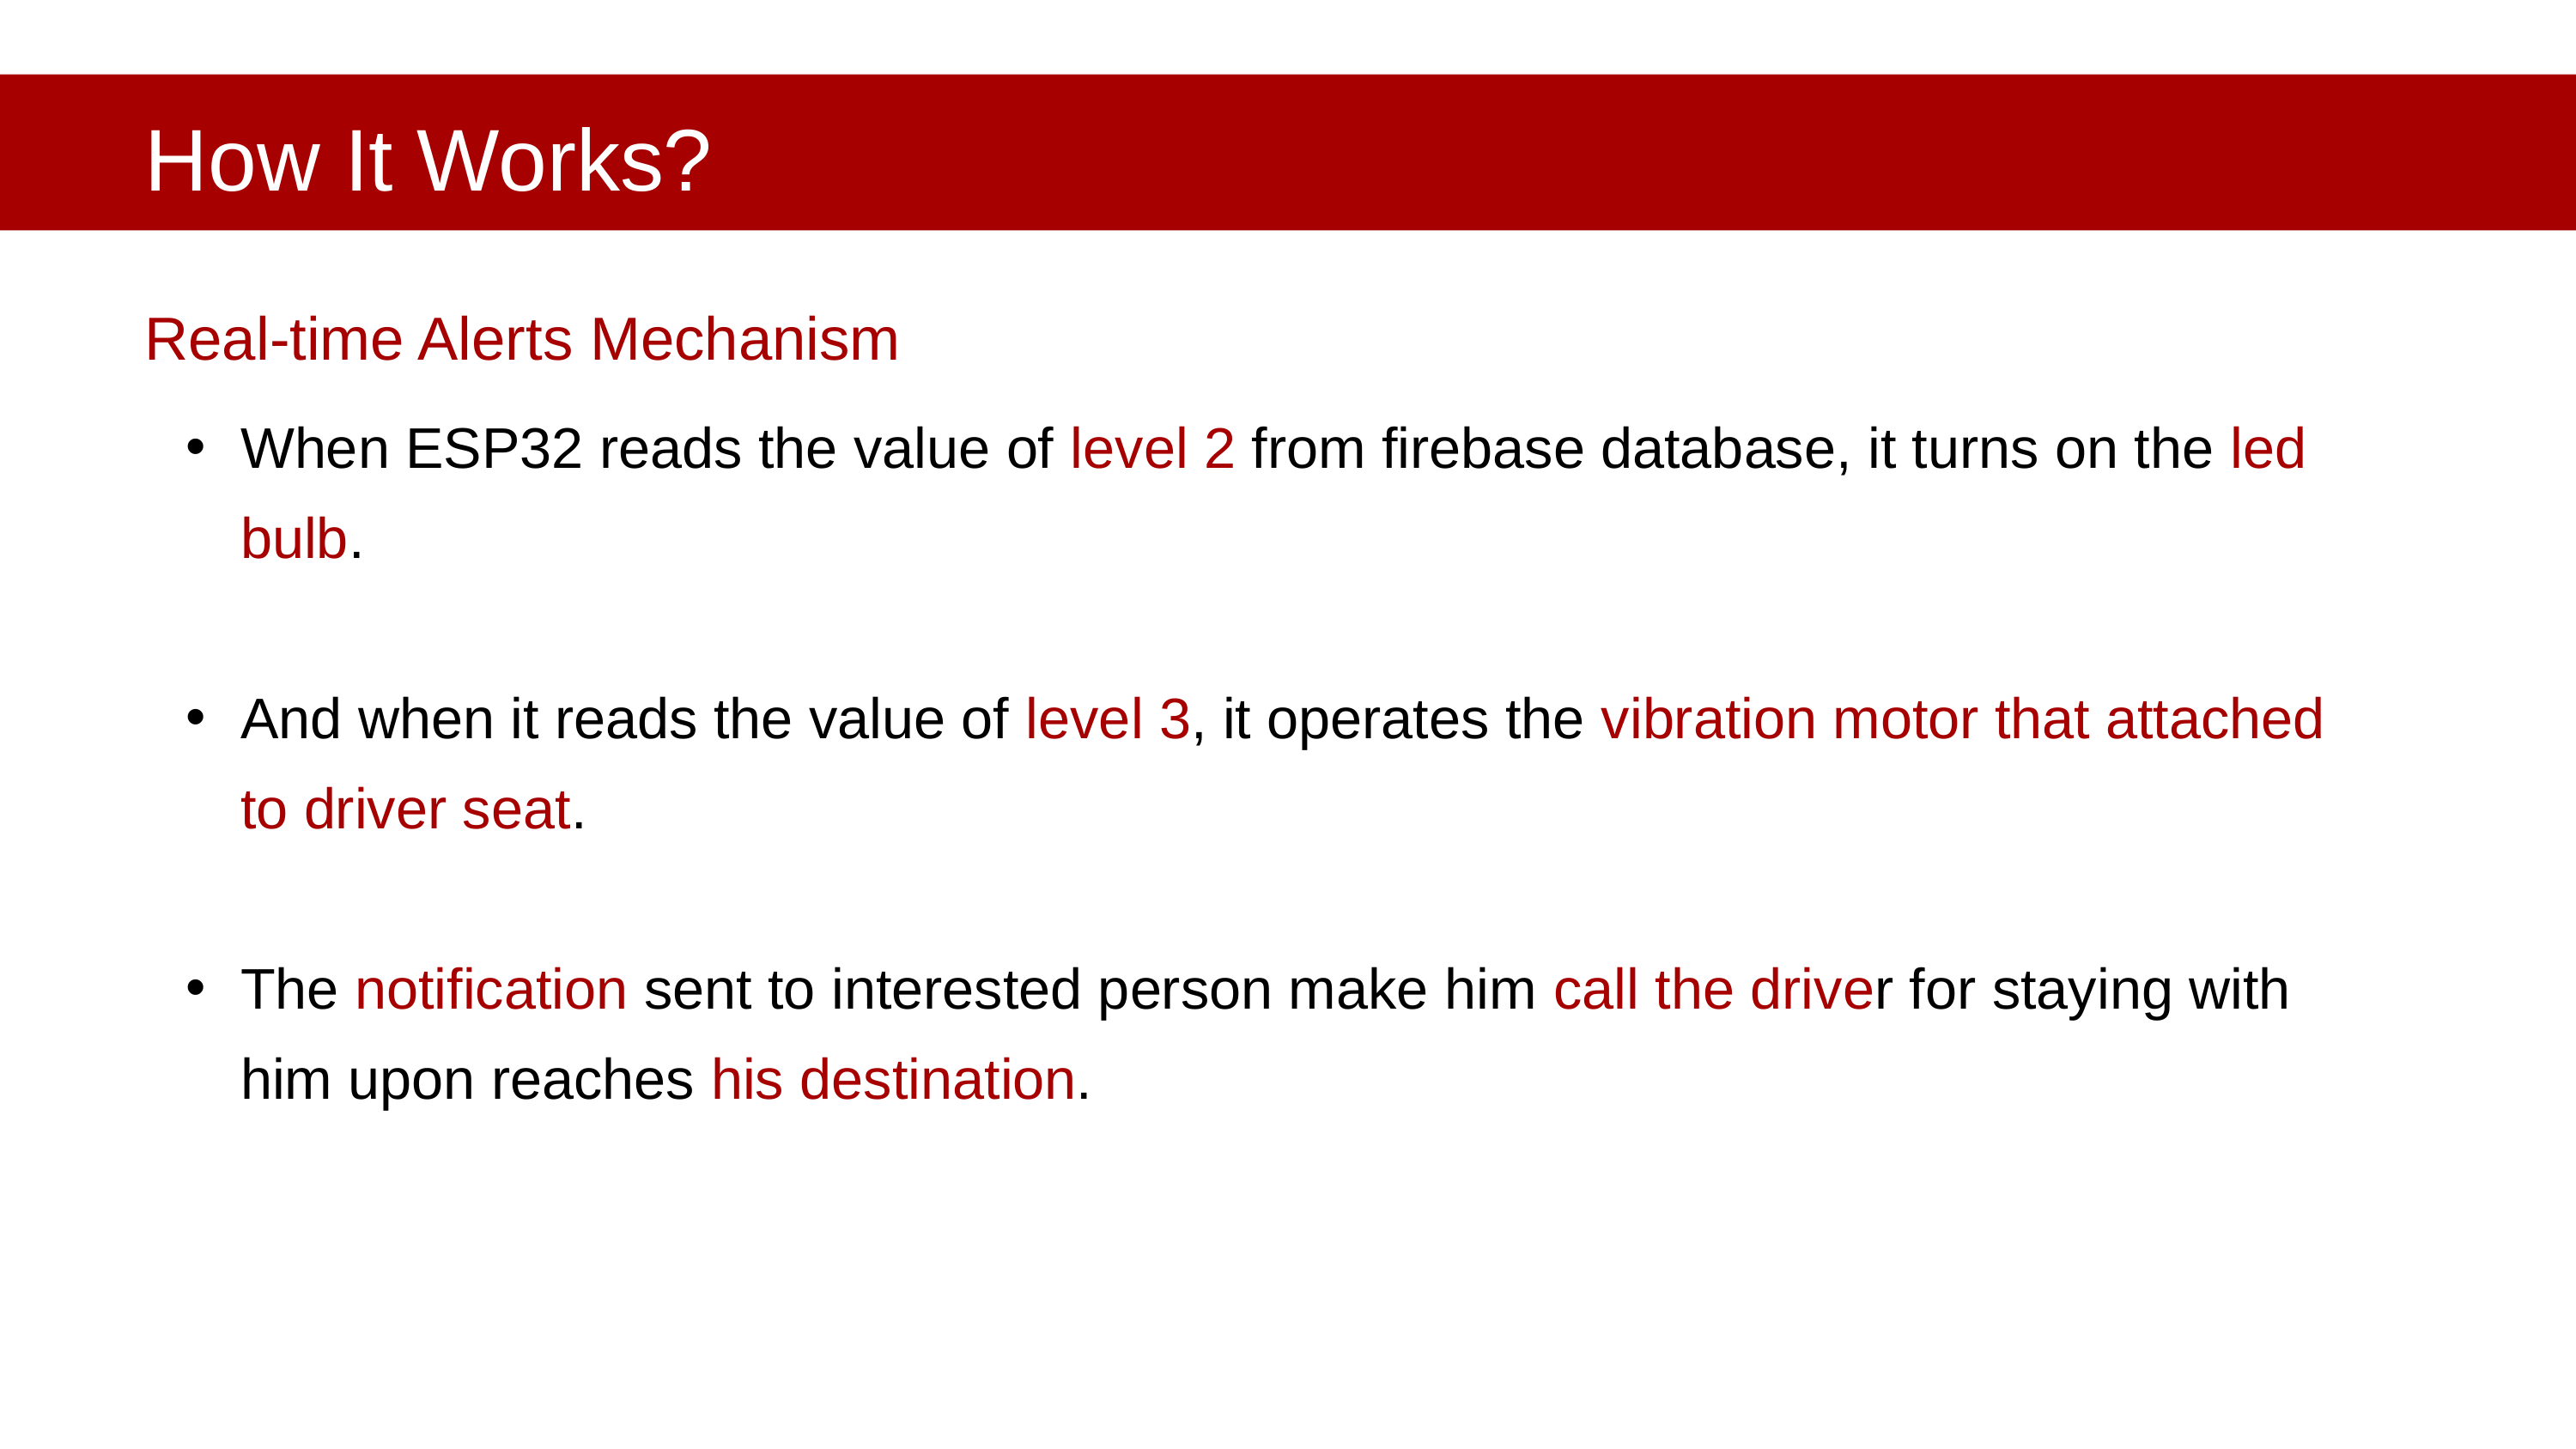

How It Works?
Real-time Alerts Mechanism
When ESP32 reads the value of level 2 from firebase database, it turns on the led bulb.

And when it reads the value of level 3, it operates the vibration motor that attached to driver seat.

The notification sent to interested person make him call the driver for staying with him upon reaches his destination.